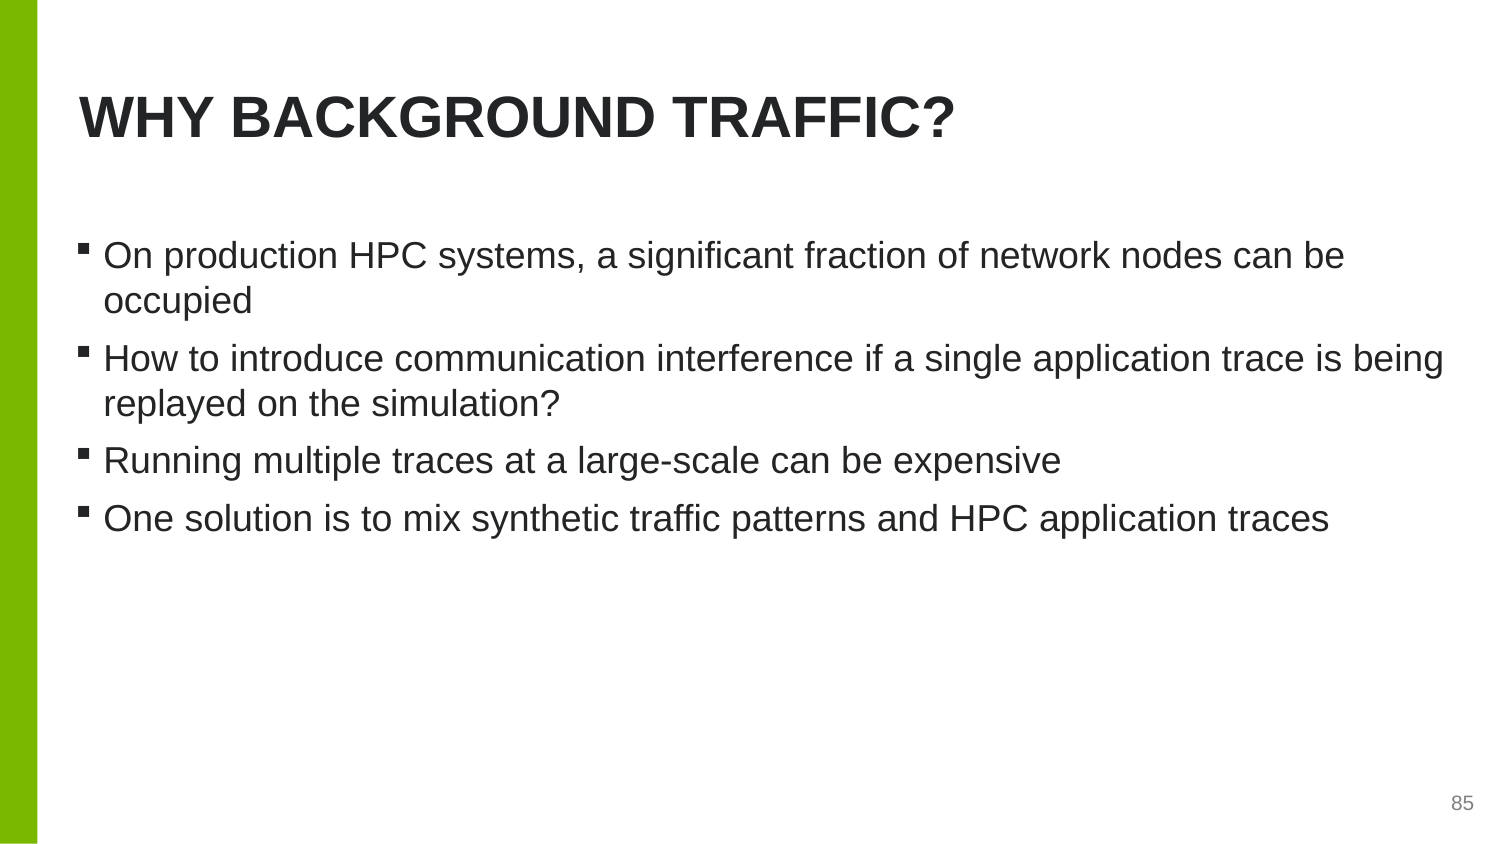

# Why background traffic?

On production HPC systems, a significant fraction of network nodes can be occupied
How to introduce communication interference if a single application trace is being replayed on the simulation?
Running multiple traces at a large-scale can be expensive
One solution is to mix synthetic traffic patterns and HPC application traces
85